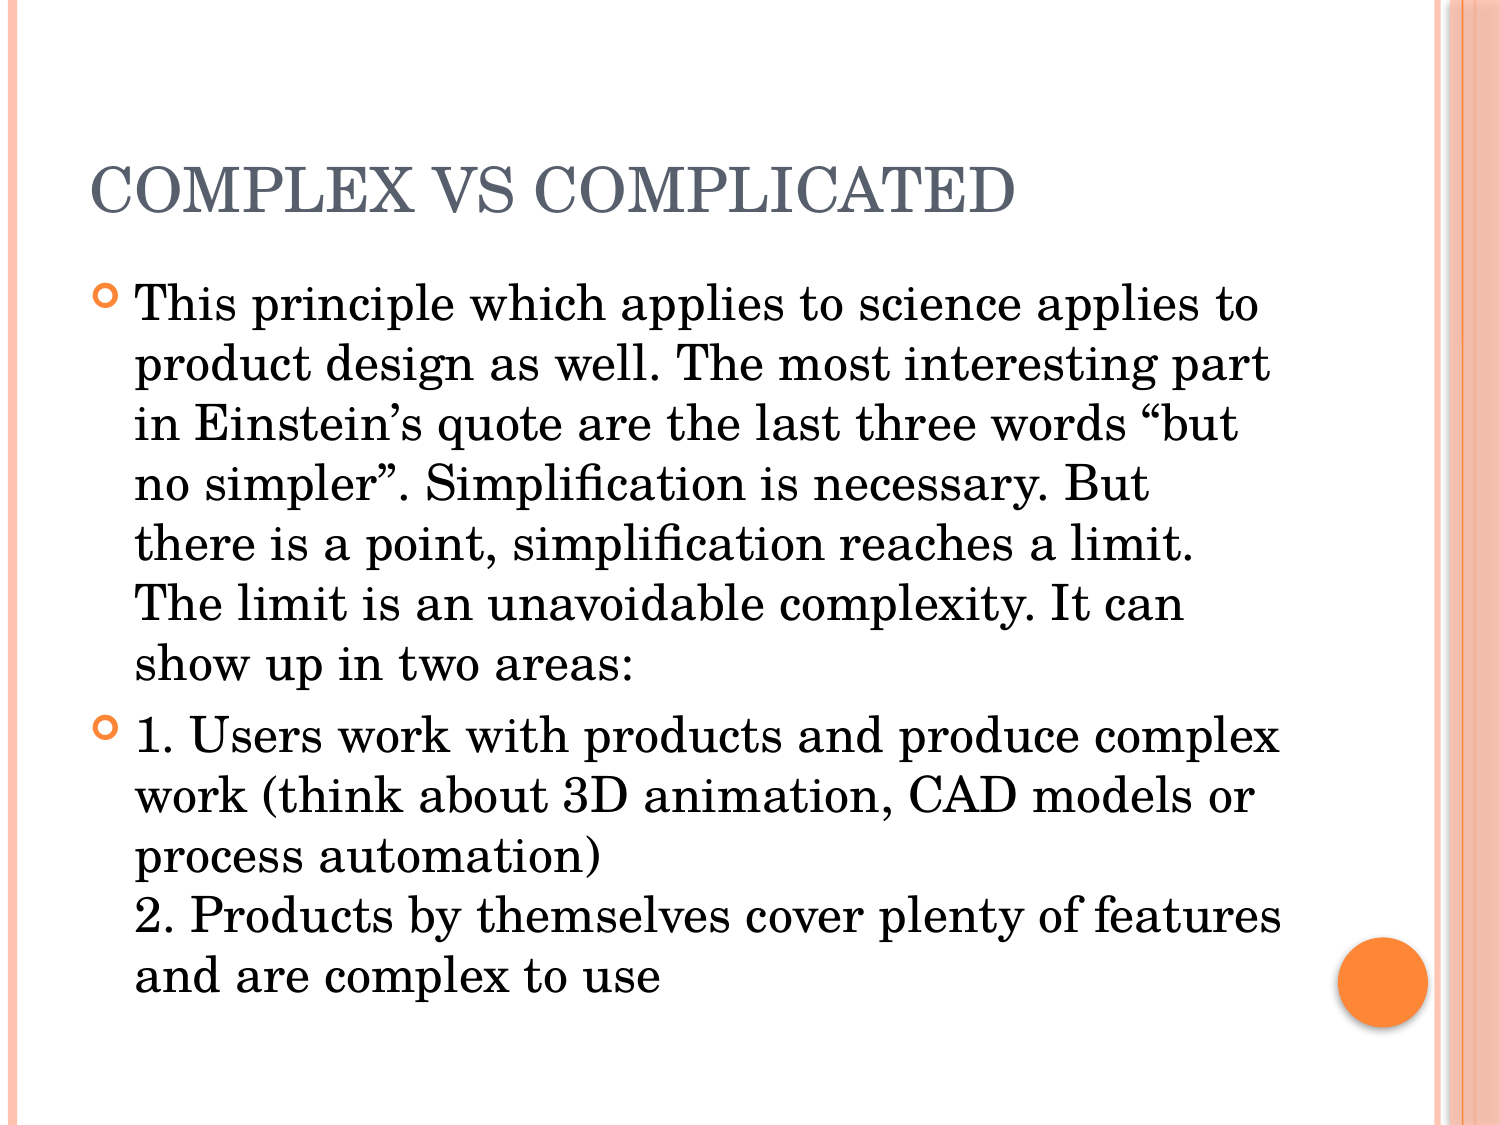

# Complex vs Complicated
This principle which applies to science applies to product design as well. The most interesting part in Einstein’s quote are the last three words “but no simpler”. Simplification is necessary. But there is a point, simplification reaches a limit. The limit is an unavoidable complexity. It can show up in two areas:
1. Users work with products and produce complex work (think about 3D animation, CAD models or process automation)
2. Products by themselves cover plenty of features and are complex to use